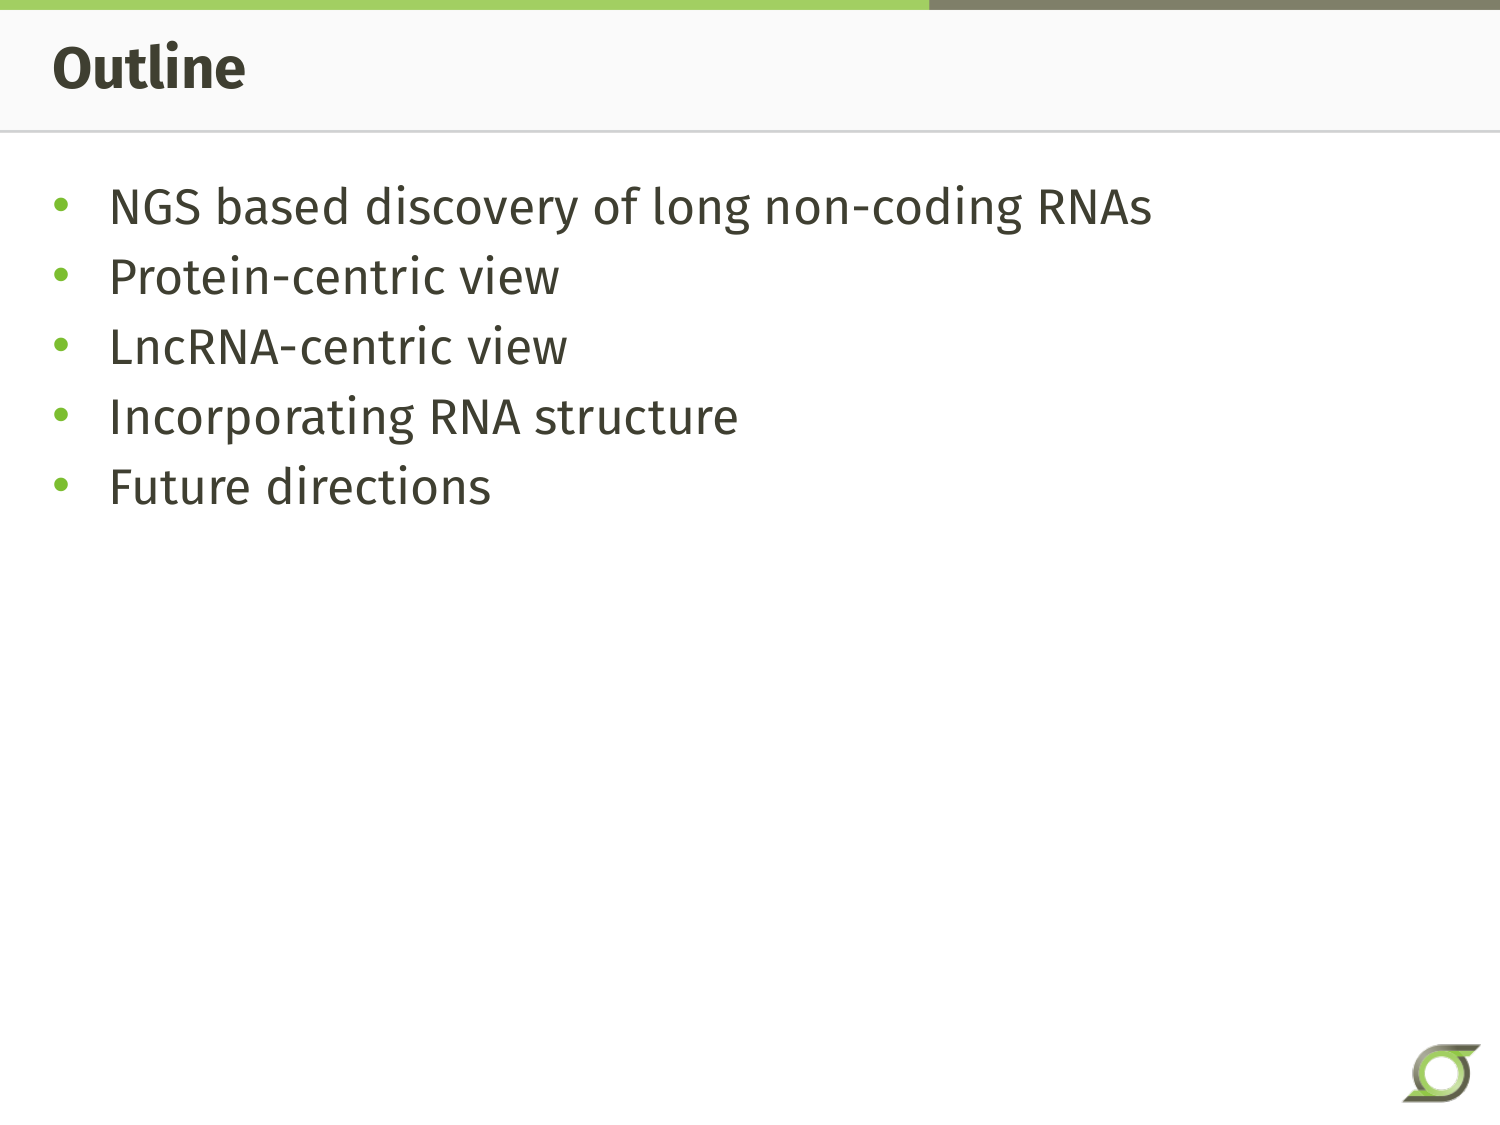

# Outline
NGS based discovery of long non-coding RNAs
Protein-centric view
LncRNA-centric view
Incorporating RNA structure
Future directions